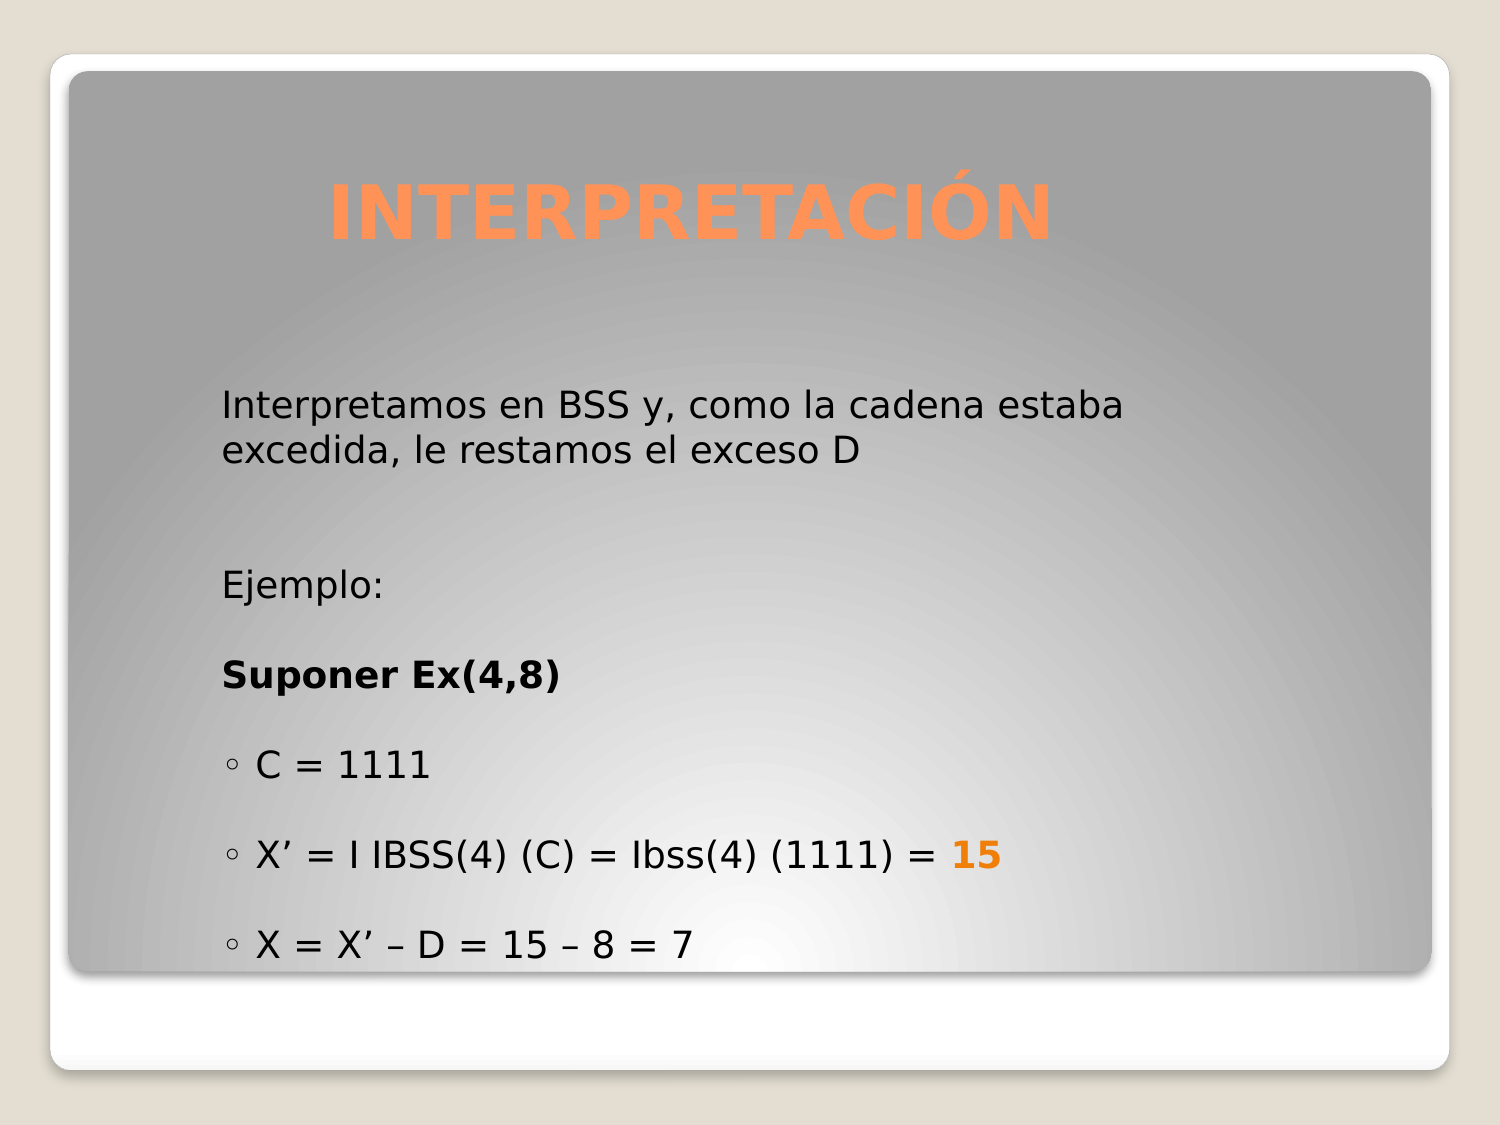

# INTERPRETACIÓN
Interpretamos en BSS y, como la cadena estaba excedida, le restamos el exceso D

Ejemplo:

Suponer Ex(4,8)

◦ C = 1111

◦ X’ = I IBSS(4) (C) = Ibss(4) (1111) = 15

◦ X = X’ – D = 15 – 8 = 7